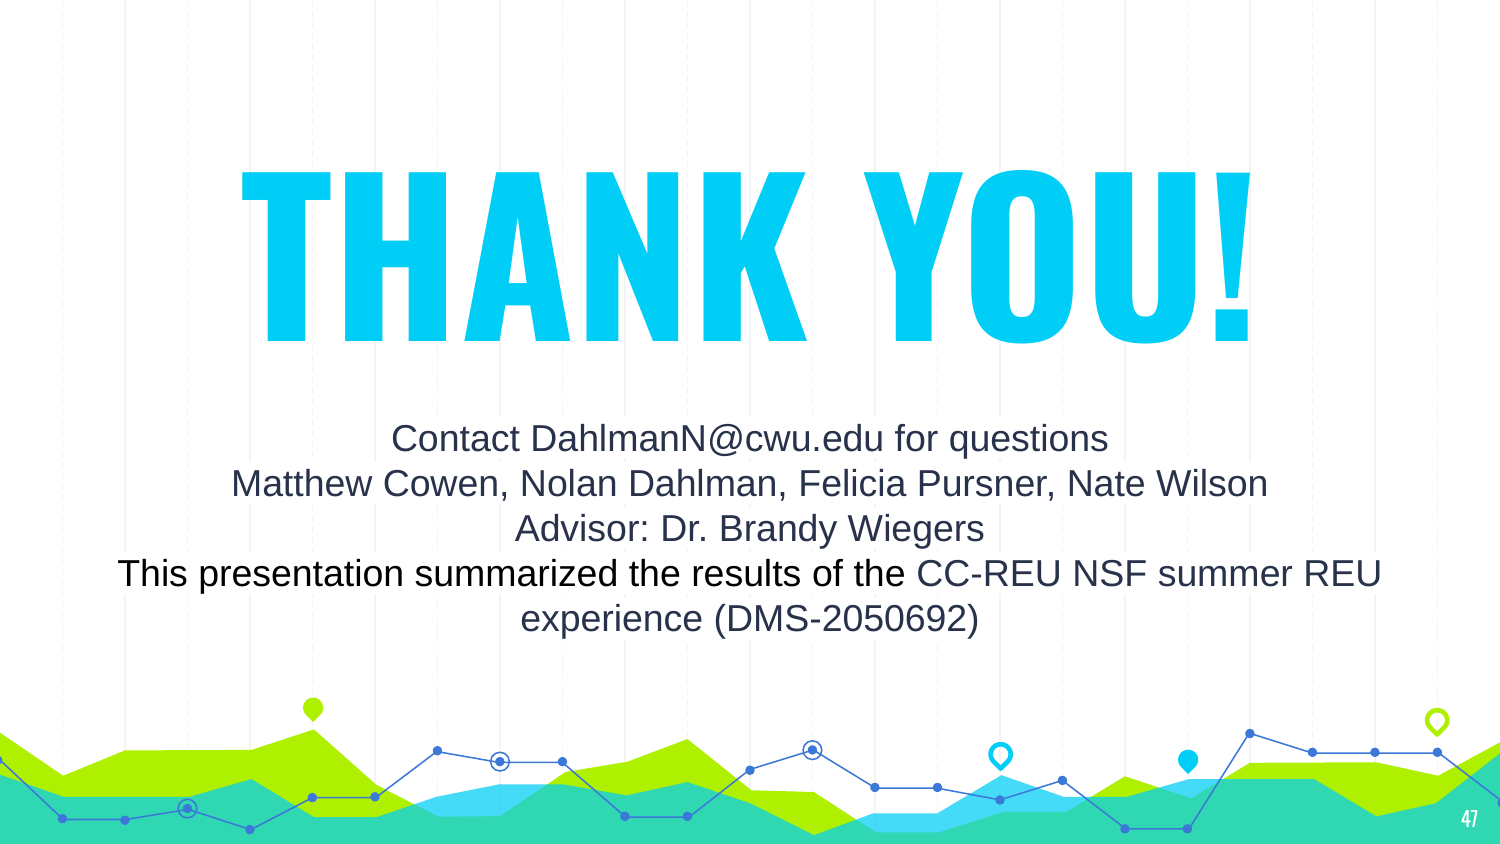

THANK YOU!
Contact DahlmanN@cwu.edu for questions
Matthew Cowen, Nolan Dahlman, Felicia Pursner, Nate Wilson
Advisor: Dr. Brandy Wiegers
This presentation summarized the results of the CC-REU NSF summer REU experience (DMS-2050692)
47